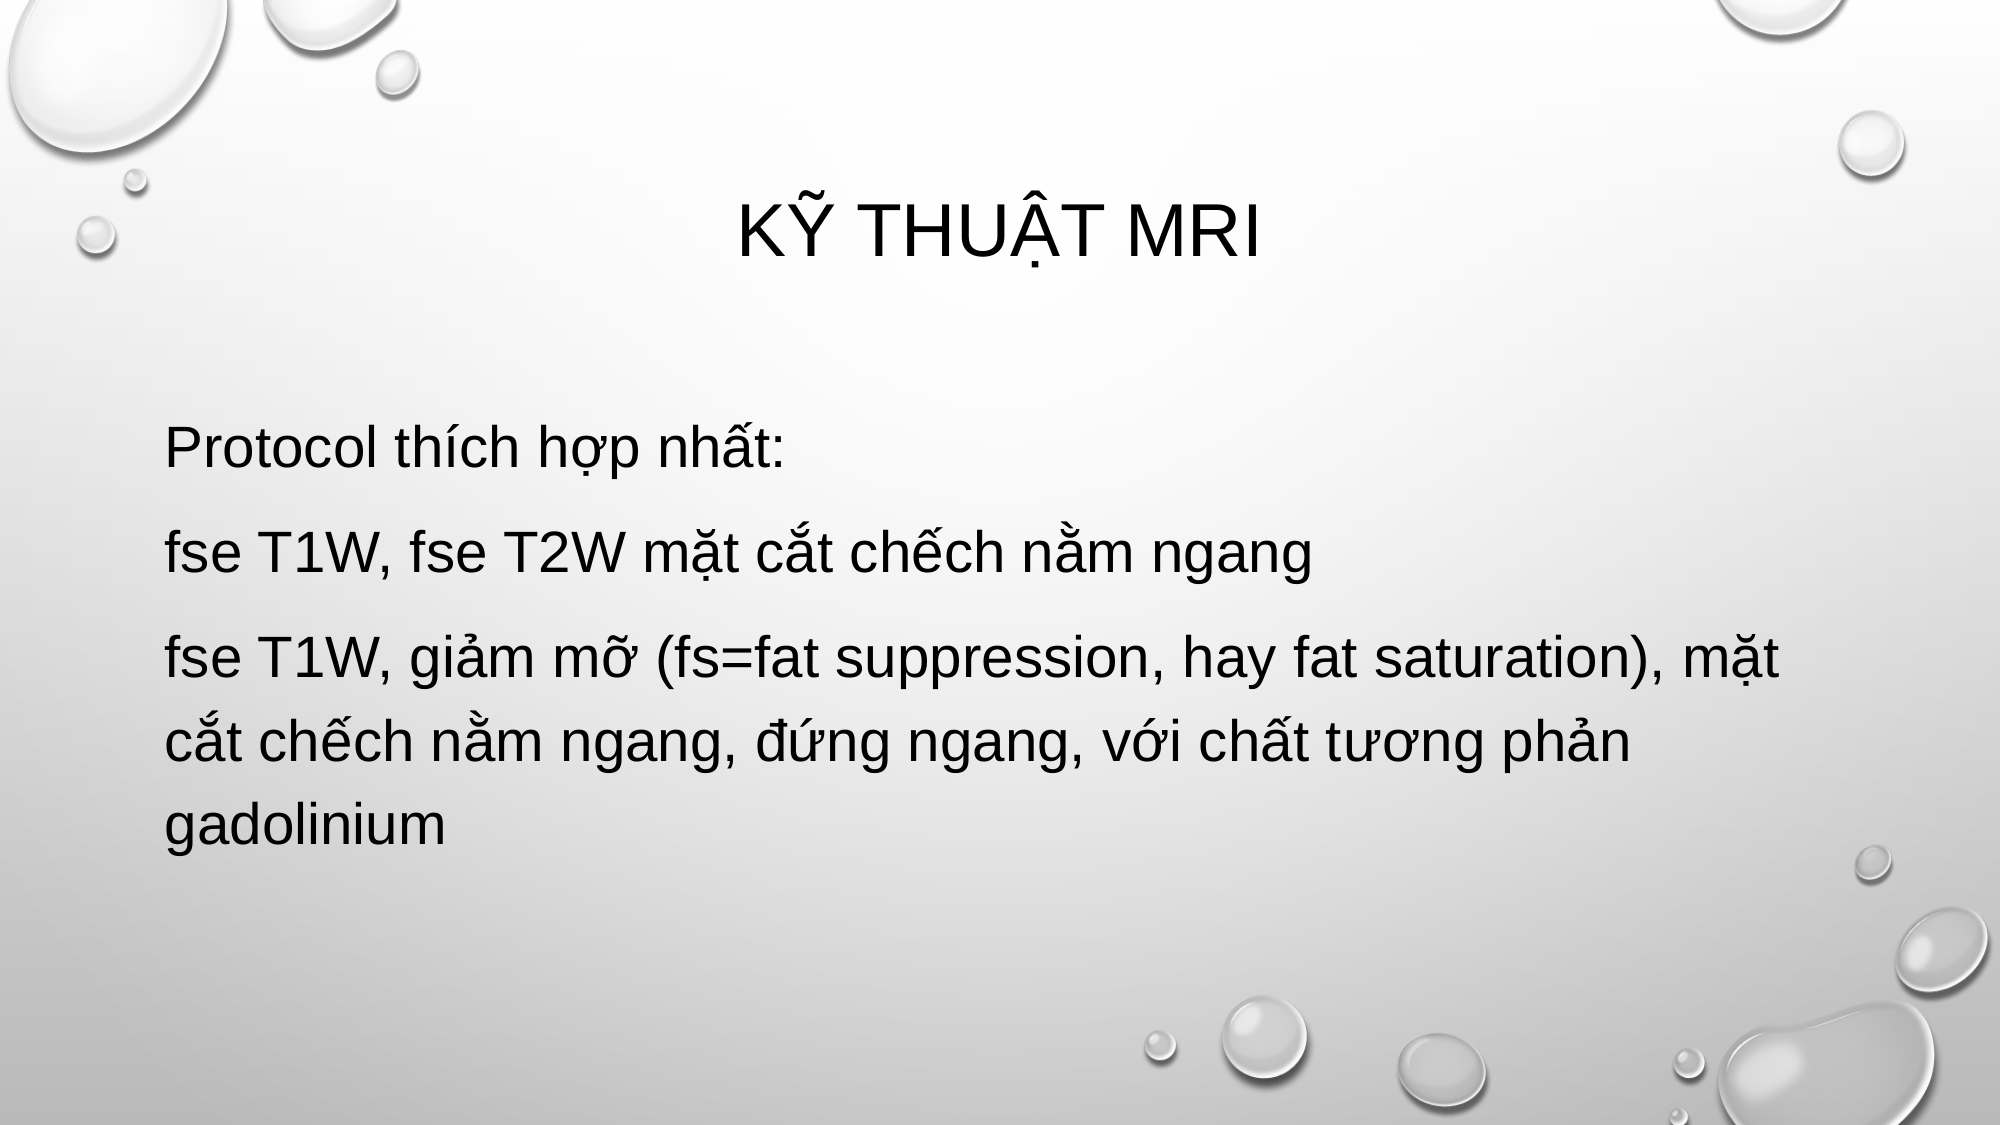

# KỸ THUẬT mri
Protocol thích hợp nhất:
fse T1W, fse T2W mặt cắt chếch nằm ngang
fse T1W, giảm mỡ (fs=fat suppression, hay fat saturation), mặt cắt chếch nằm ngang, đứng ngang, với chất tương phản gadolinium